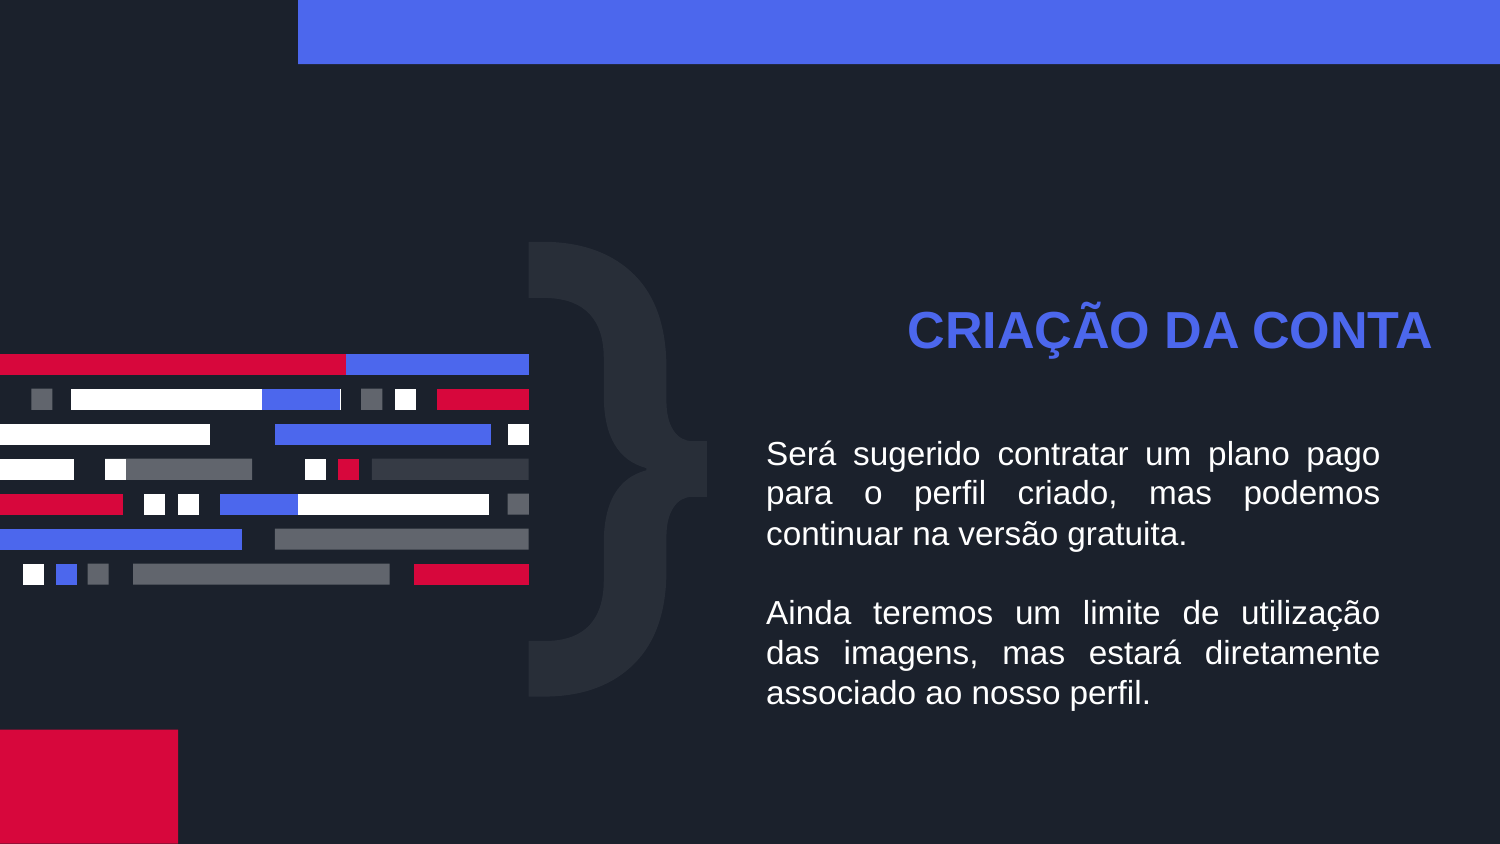

# CRIAÇÃO DA CONTA
Será sugerido contratar um plano pago para o perfil criado, mas podemos continuar na versão gratuita.

Ainda teremos um limite de utilização das imagens, mas estará diretamente associado ao nosso perfil.